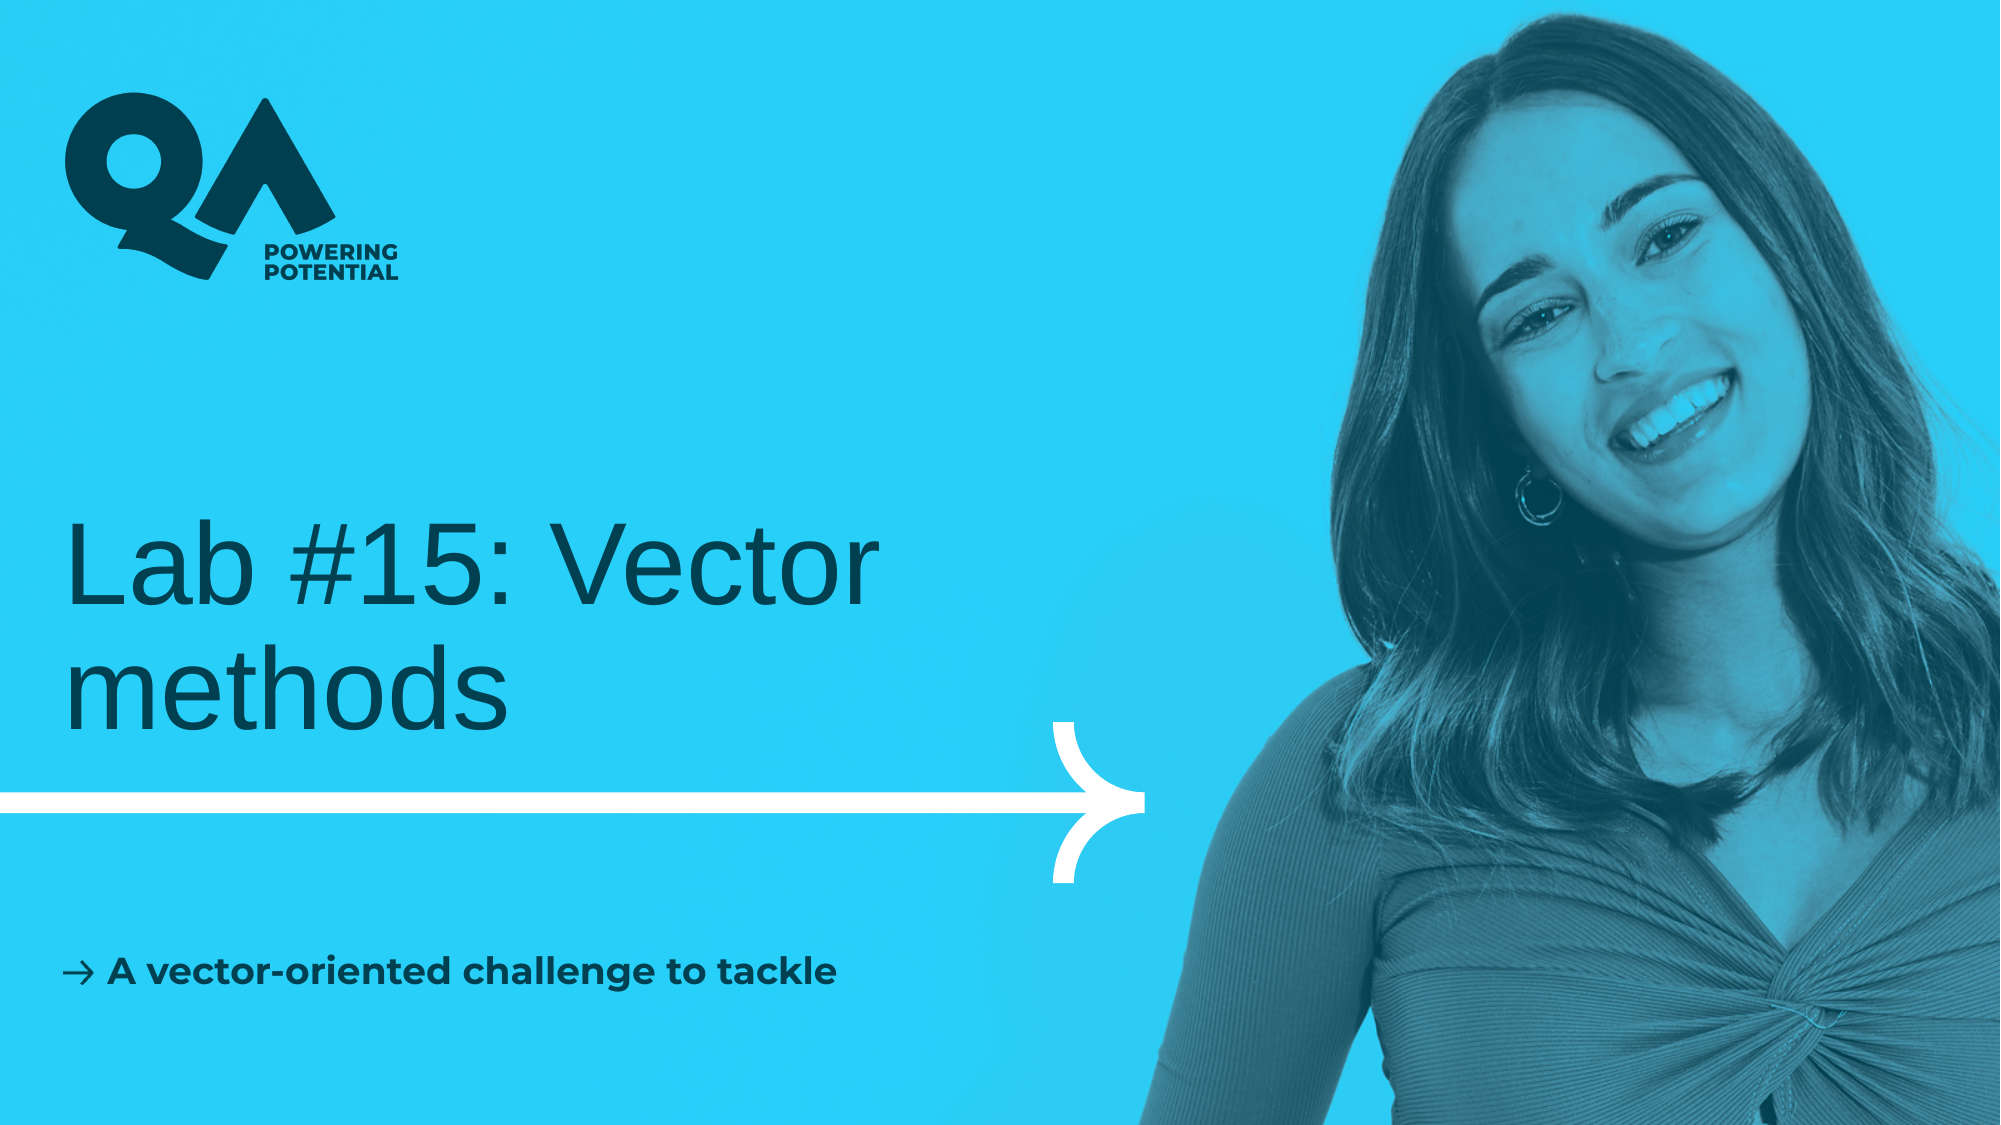

# Lab #15: Vector methods
A vector-oriented challenge to tackle